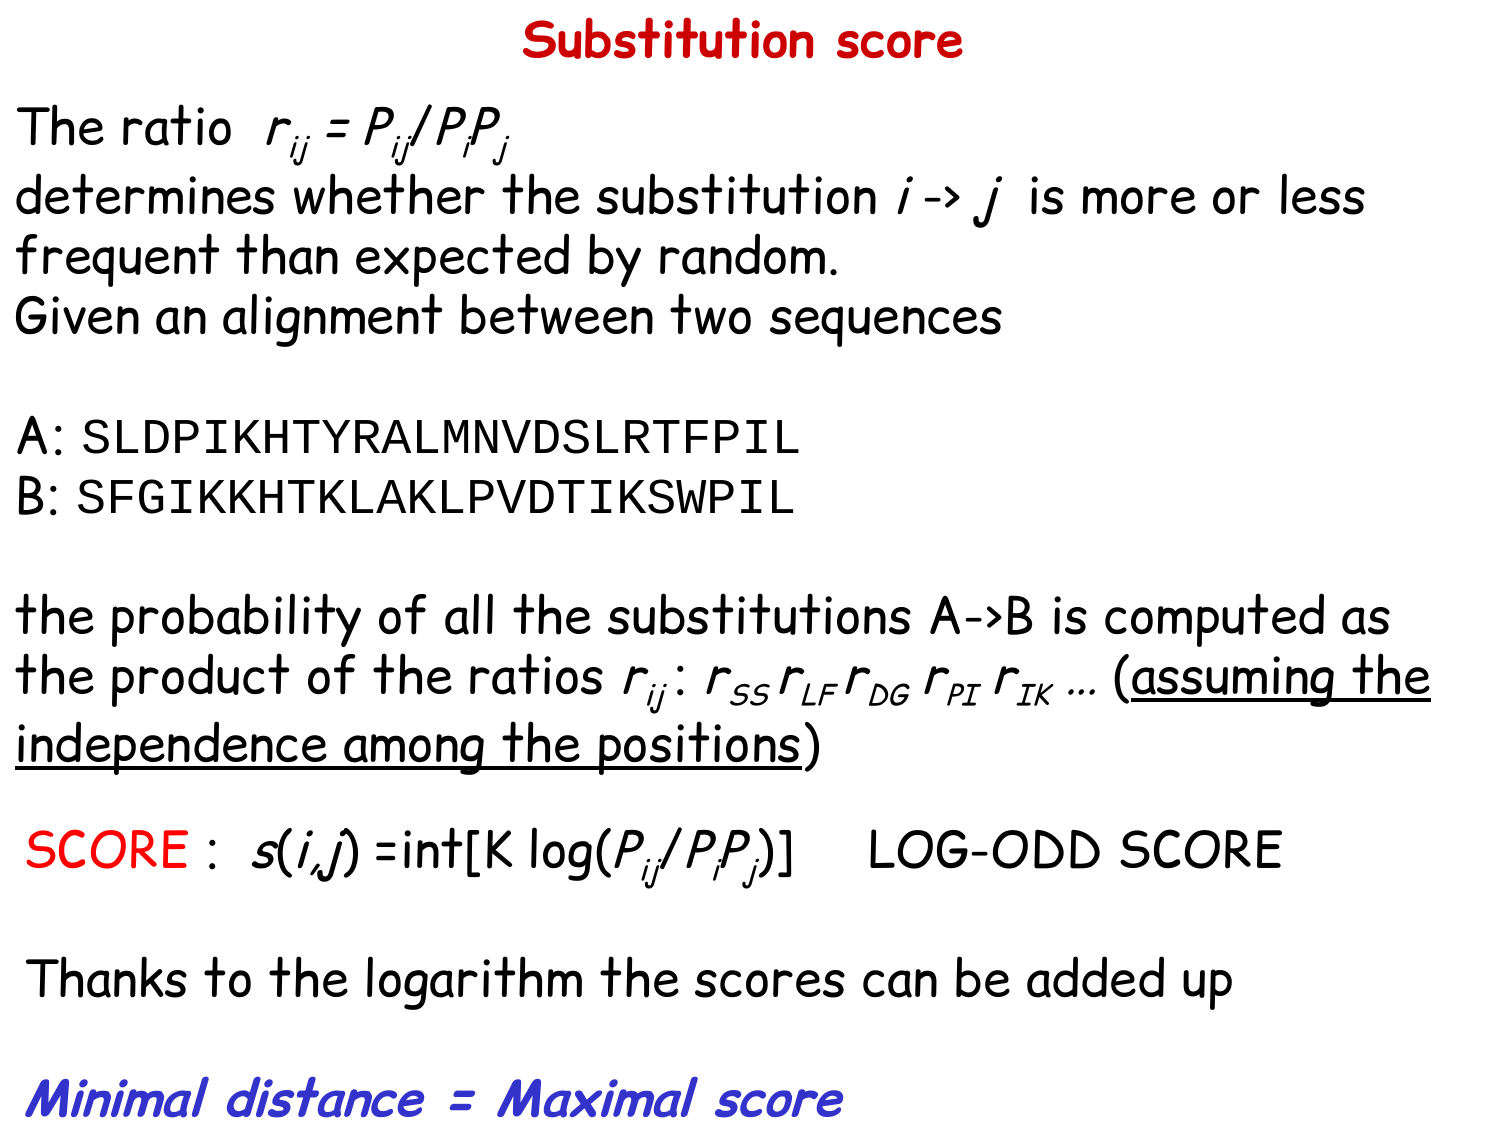

Substitution score
The ratio  rij = Pij/PiPj
determines whether the substitution i -> j  is more or less frequent than expected by random.
Given an alignment between two sequences

A: SLDPIKHTYRALMNVDSLRTFPIL
B: SFGIKKHTKLAKLPVDTIKSWPIL

the probability of all the substitutions A->B is computed as the product of the ratios rij : rSS rLF rDG rPI rIK … (assuming the independence among the positions)
SCORE :  s(i,j) =int[K log(Pij/PiPj)]     LOG-ODD SCORE

Thanks to the logarithm the scores can be added up

Minimal distance = Maximal score